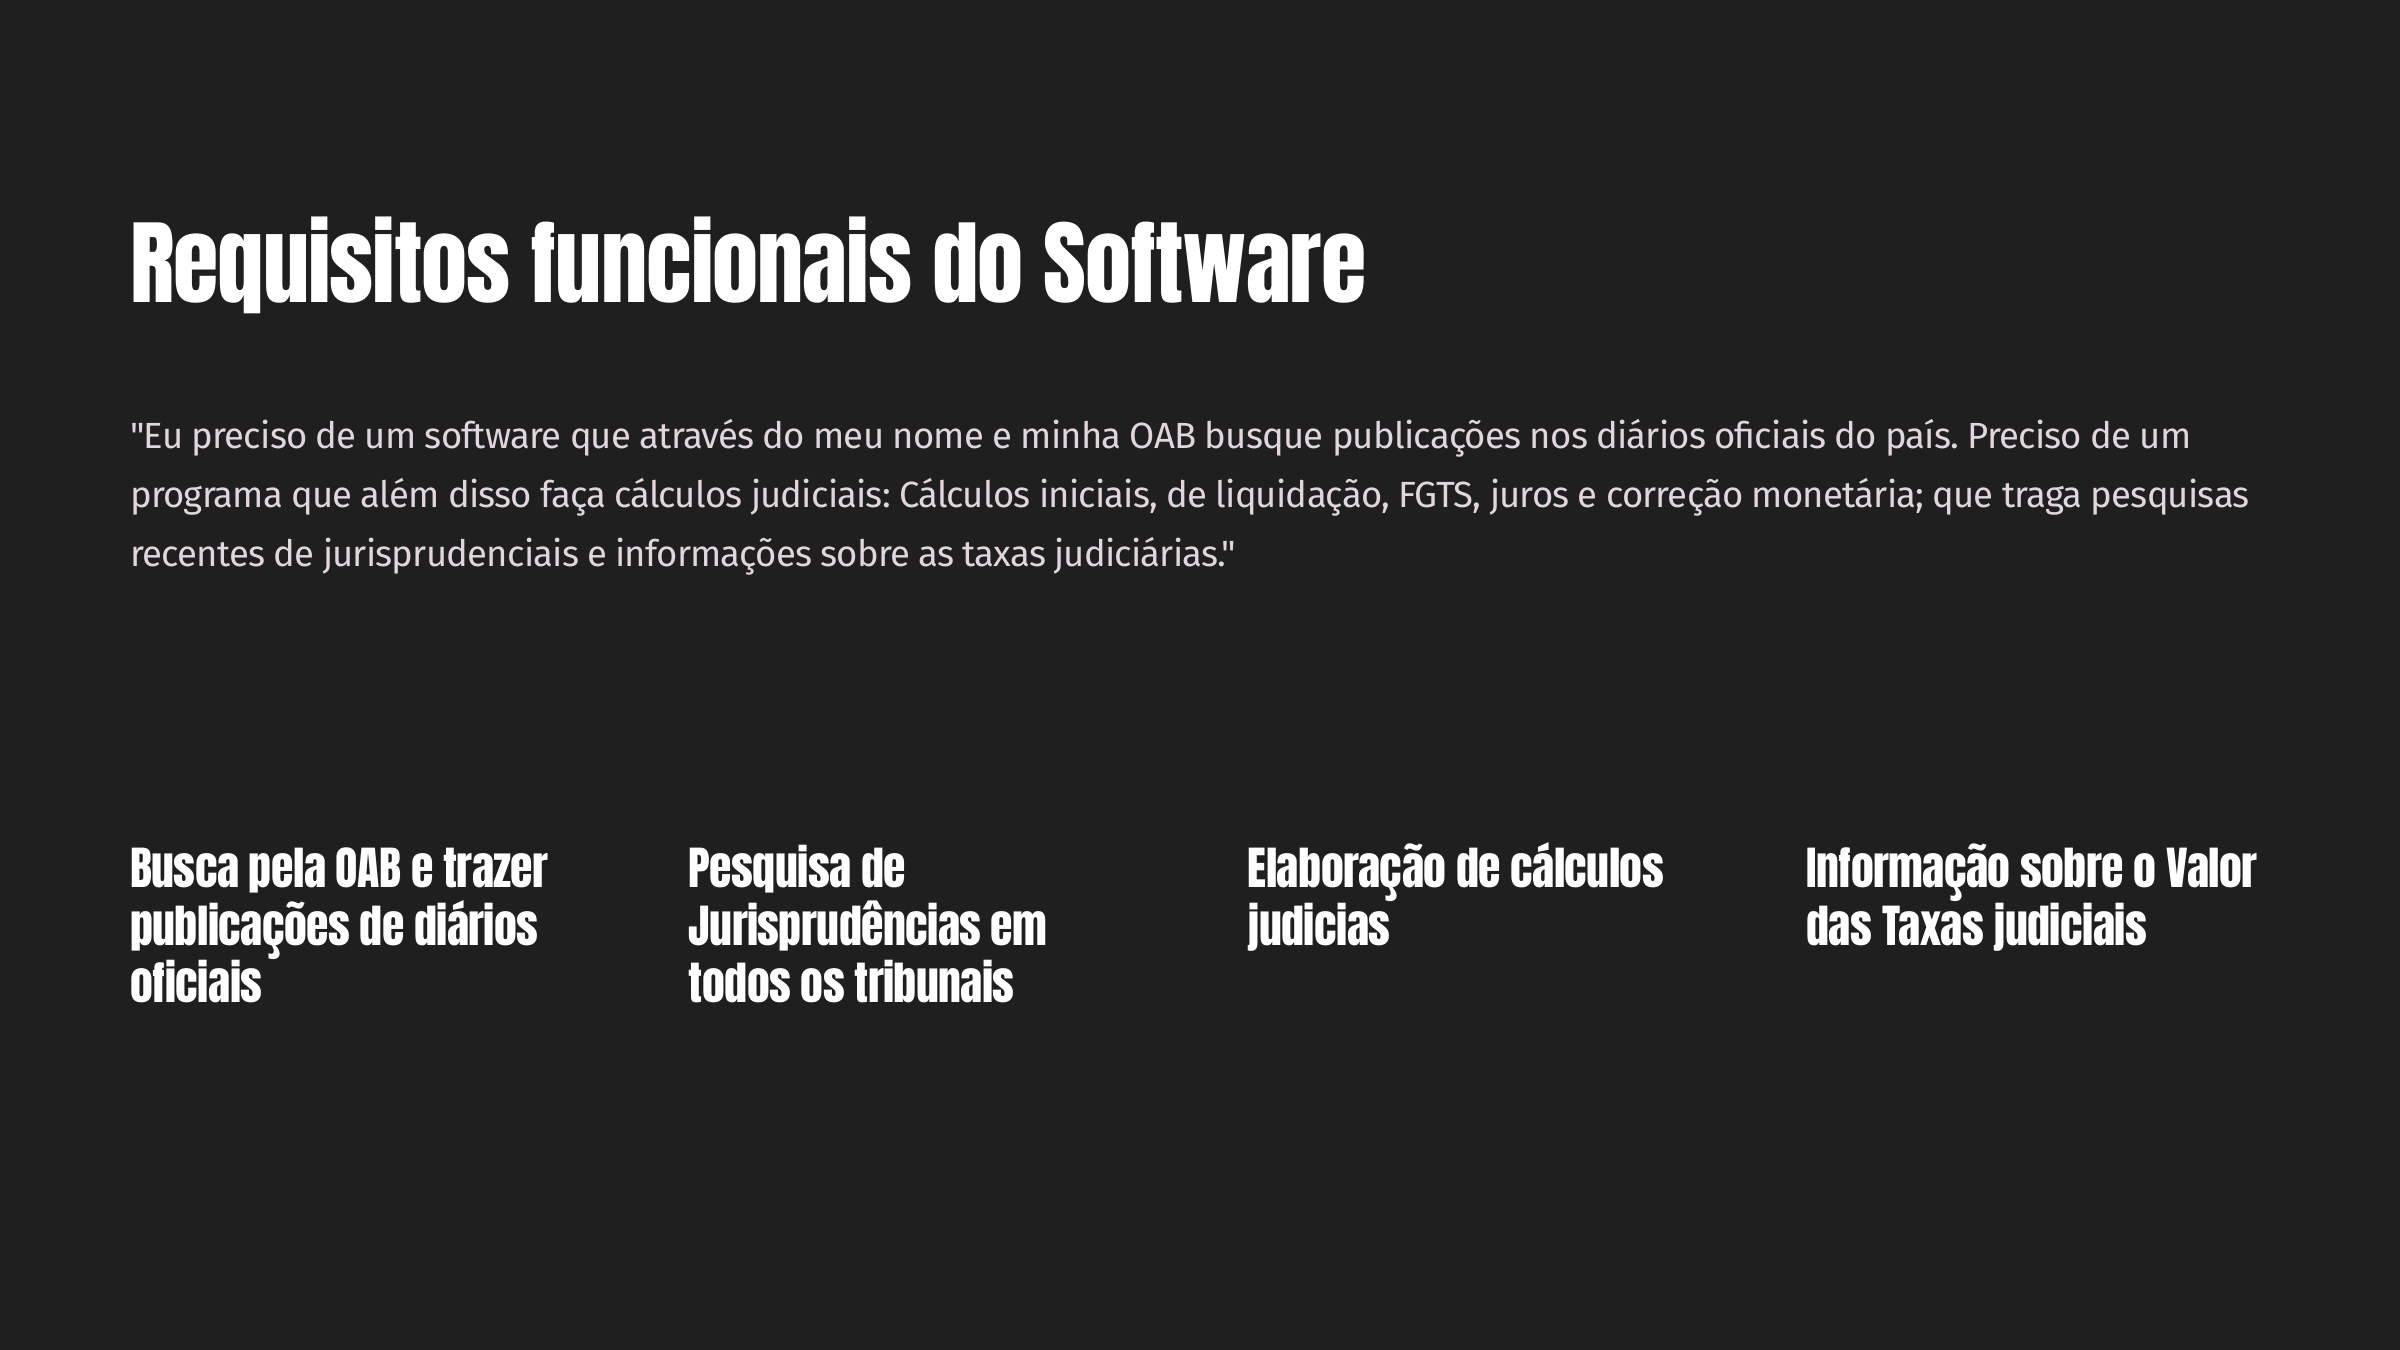

Requisitos funcionais do Software
"Eu preciso de um software que através do meu nome e minha OAB busque publicações nos diários oficiais do país. Preciso de um programa que além disso faça cálculos judiciais: Cálculos iniciais, de liquidação, FGTS, juros e correção monetária; que traga pesquisas recentes de jurisprudenciais e informações sobre as taxas judiciárias."

Busca pela OAB e trazer publicações de diários oficiais
Pesquisa de Jurisprudências em todos os tribunais
Elaboração de cálculos judicias
Informação sobre o Valor das Taxas judiciais